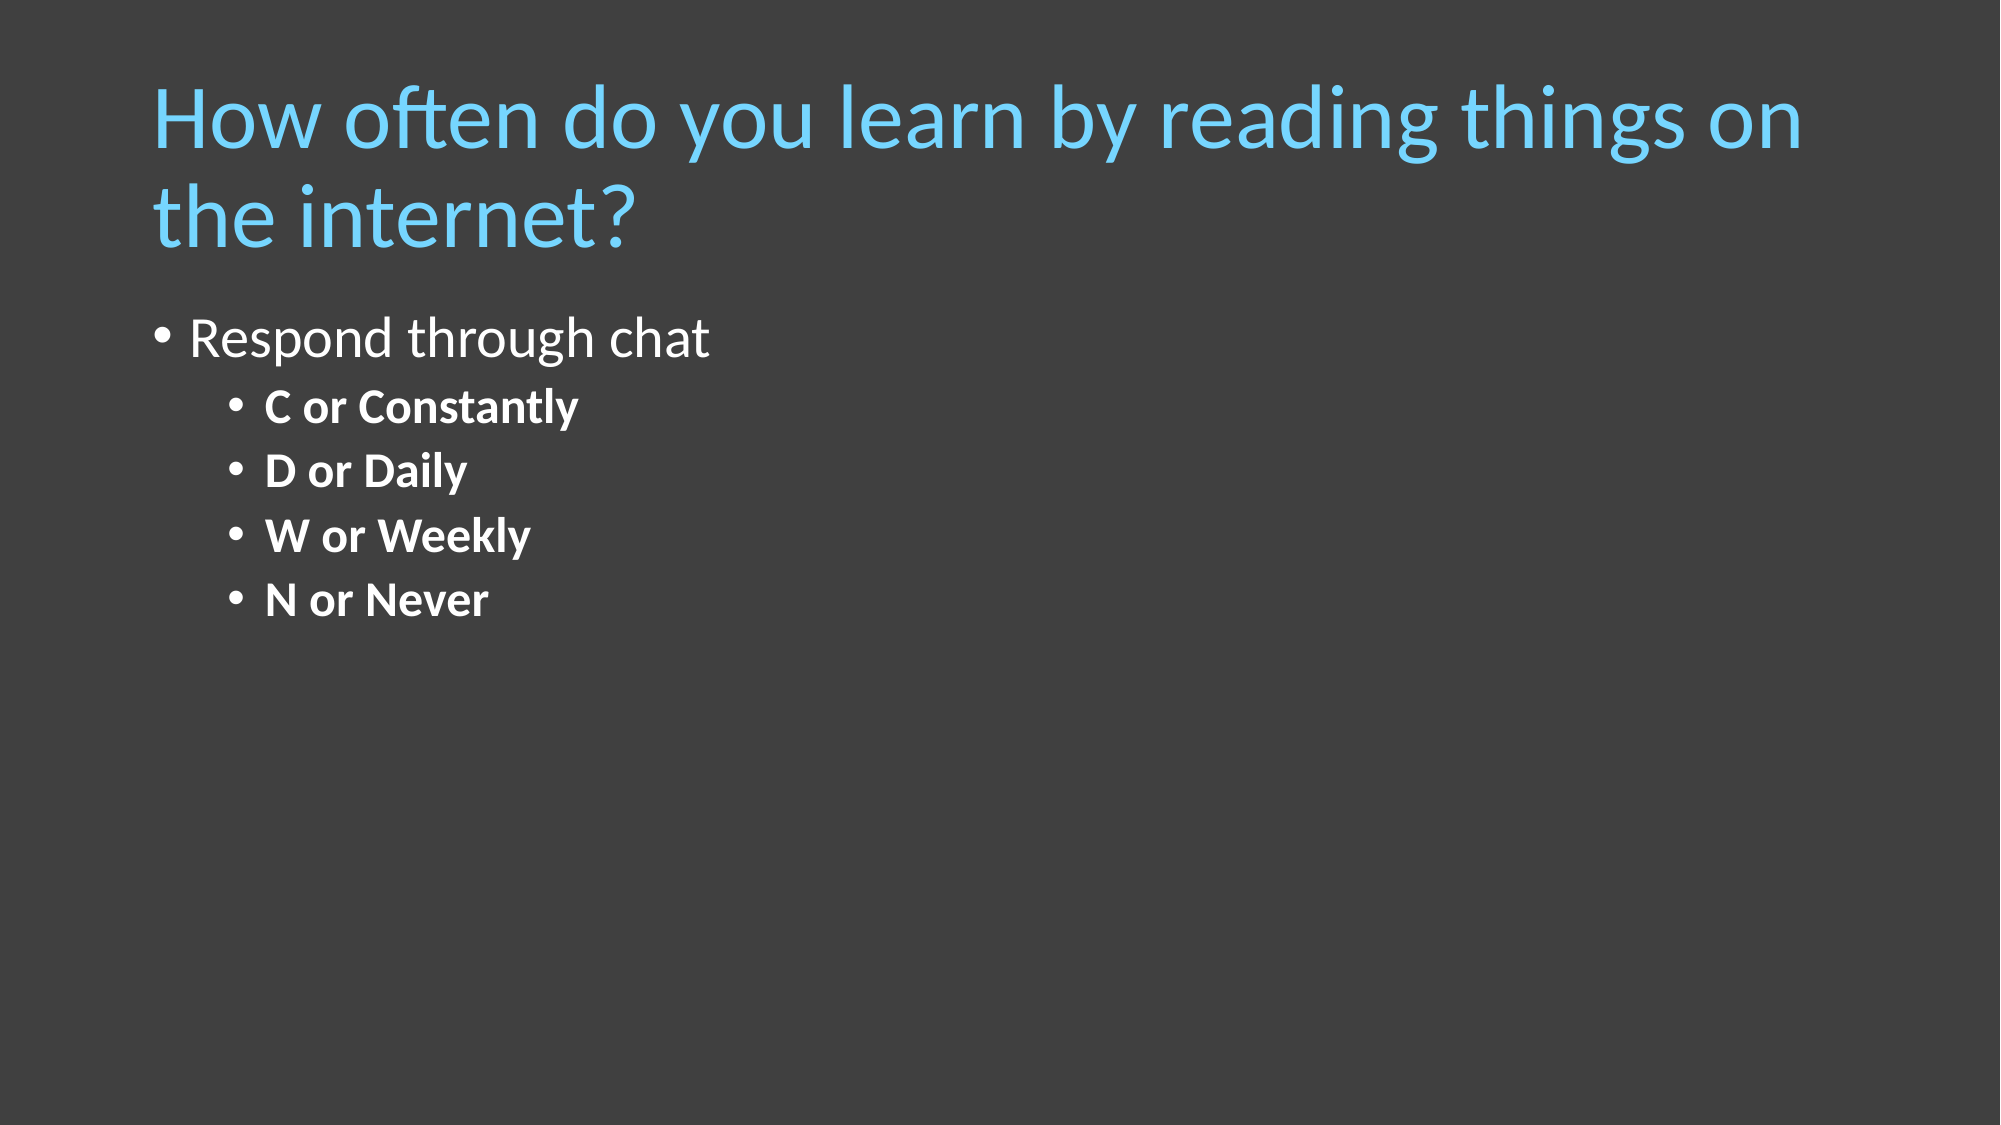

# How often do you learn by reading things on the internet?
Respond through chat
C or Constantly
D or Daily
W or Weekly
N or Never